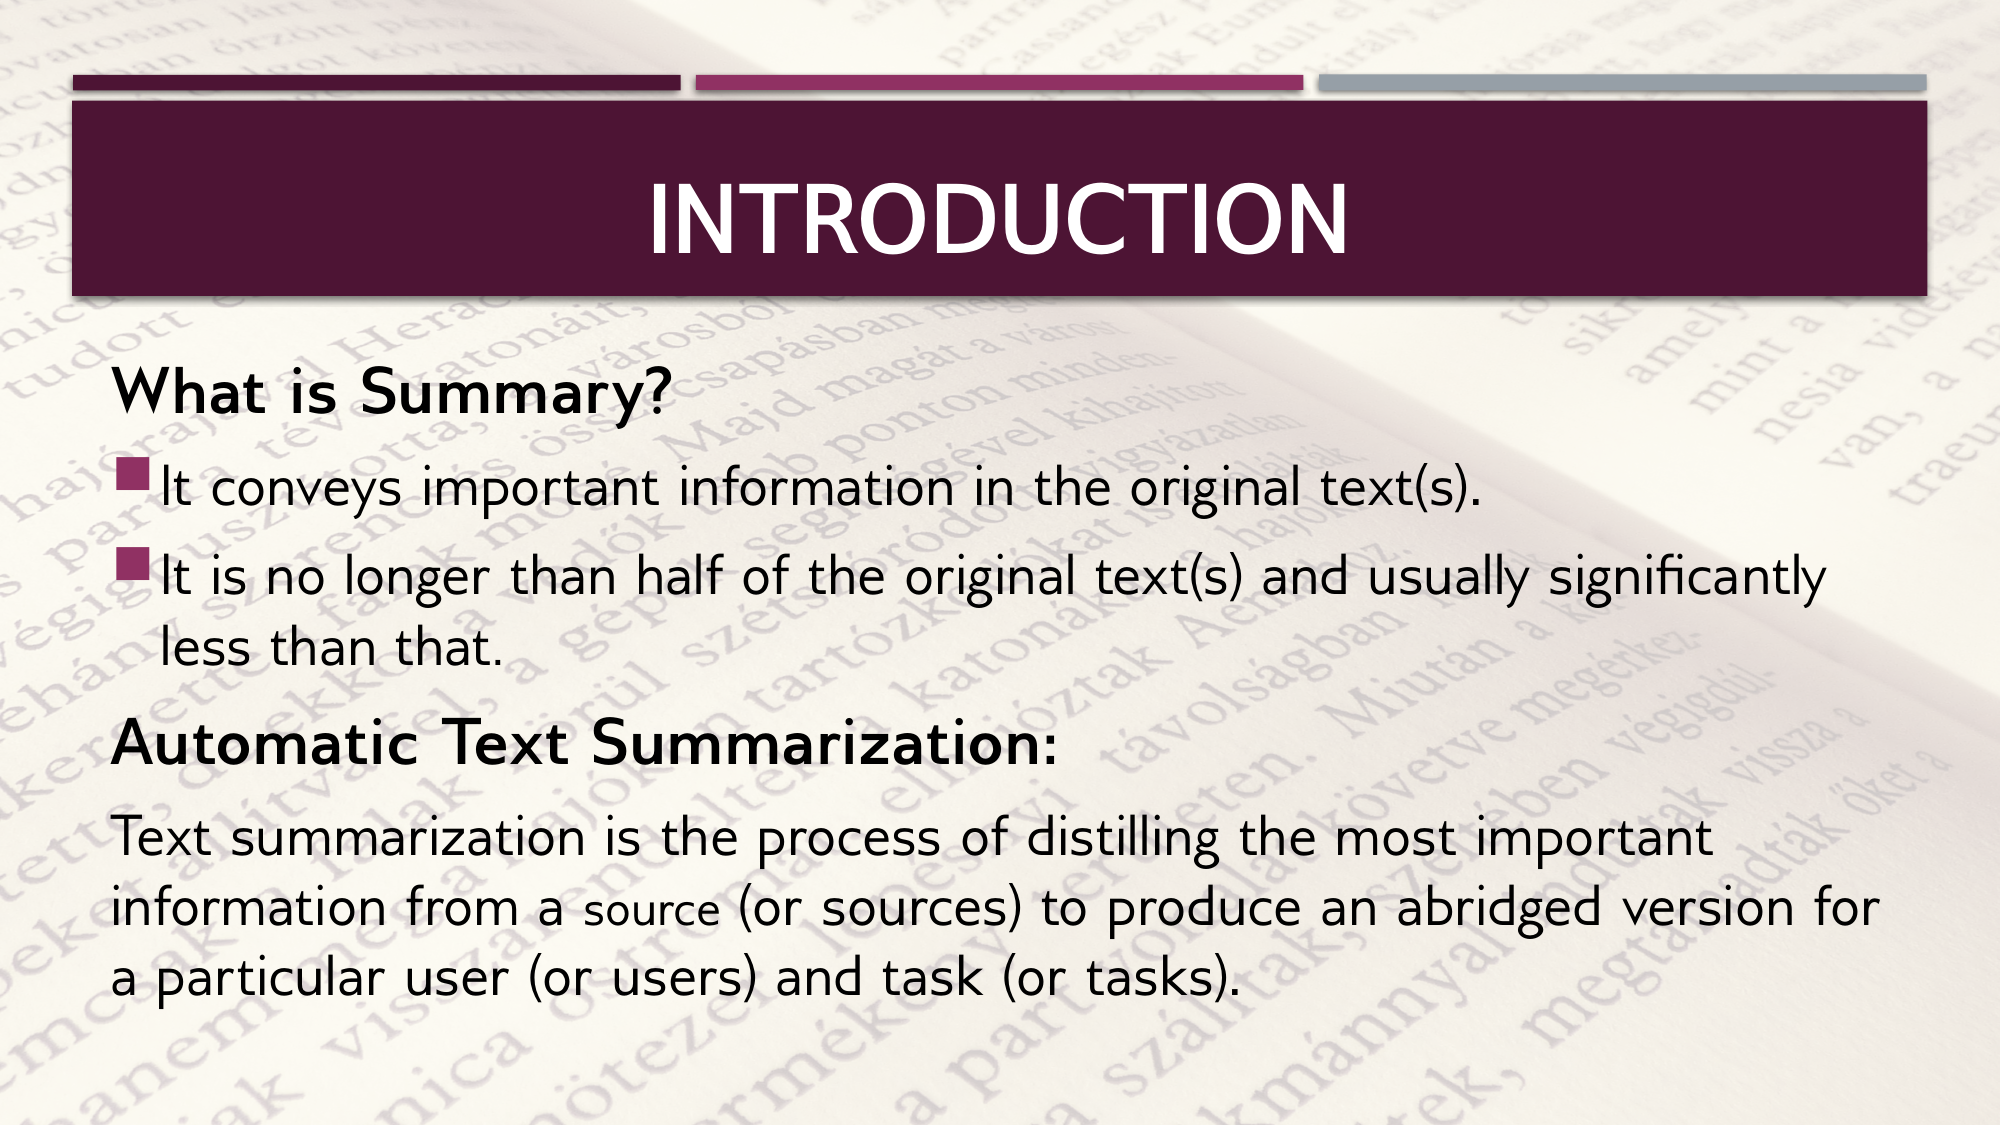

# INTRODUCTION
What is Summary?
It conveys important information in the original text(s).
It is no longer than half of the original text(s) and usually significantly less than that.
Automatic Text Summarization:
Text summarization is the process of distilling the most important information from a source (or sources) to produce an abridged version for a particular user (or users) and task (or tasks).